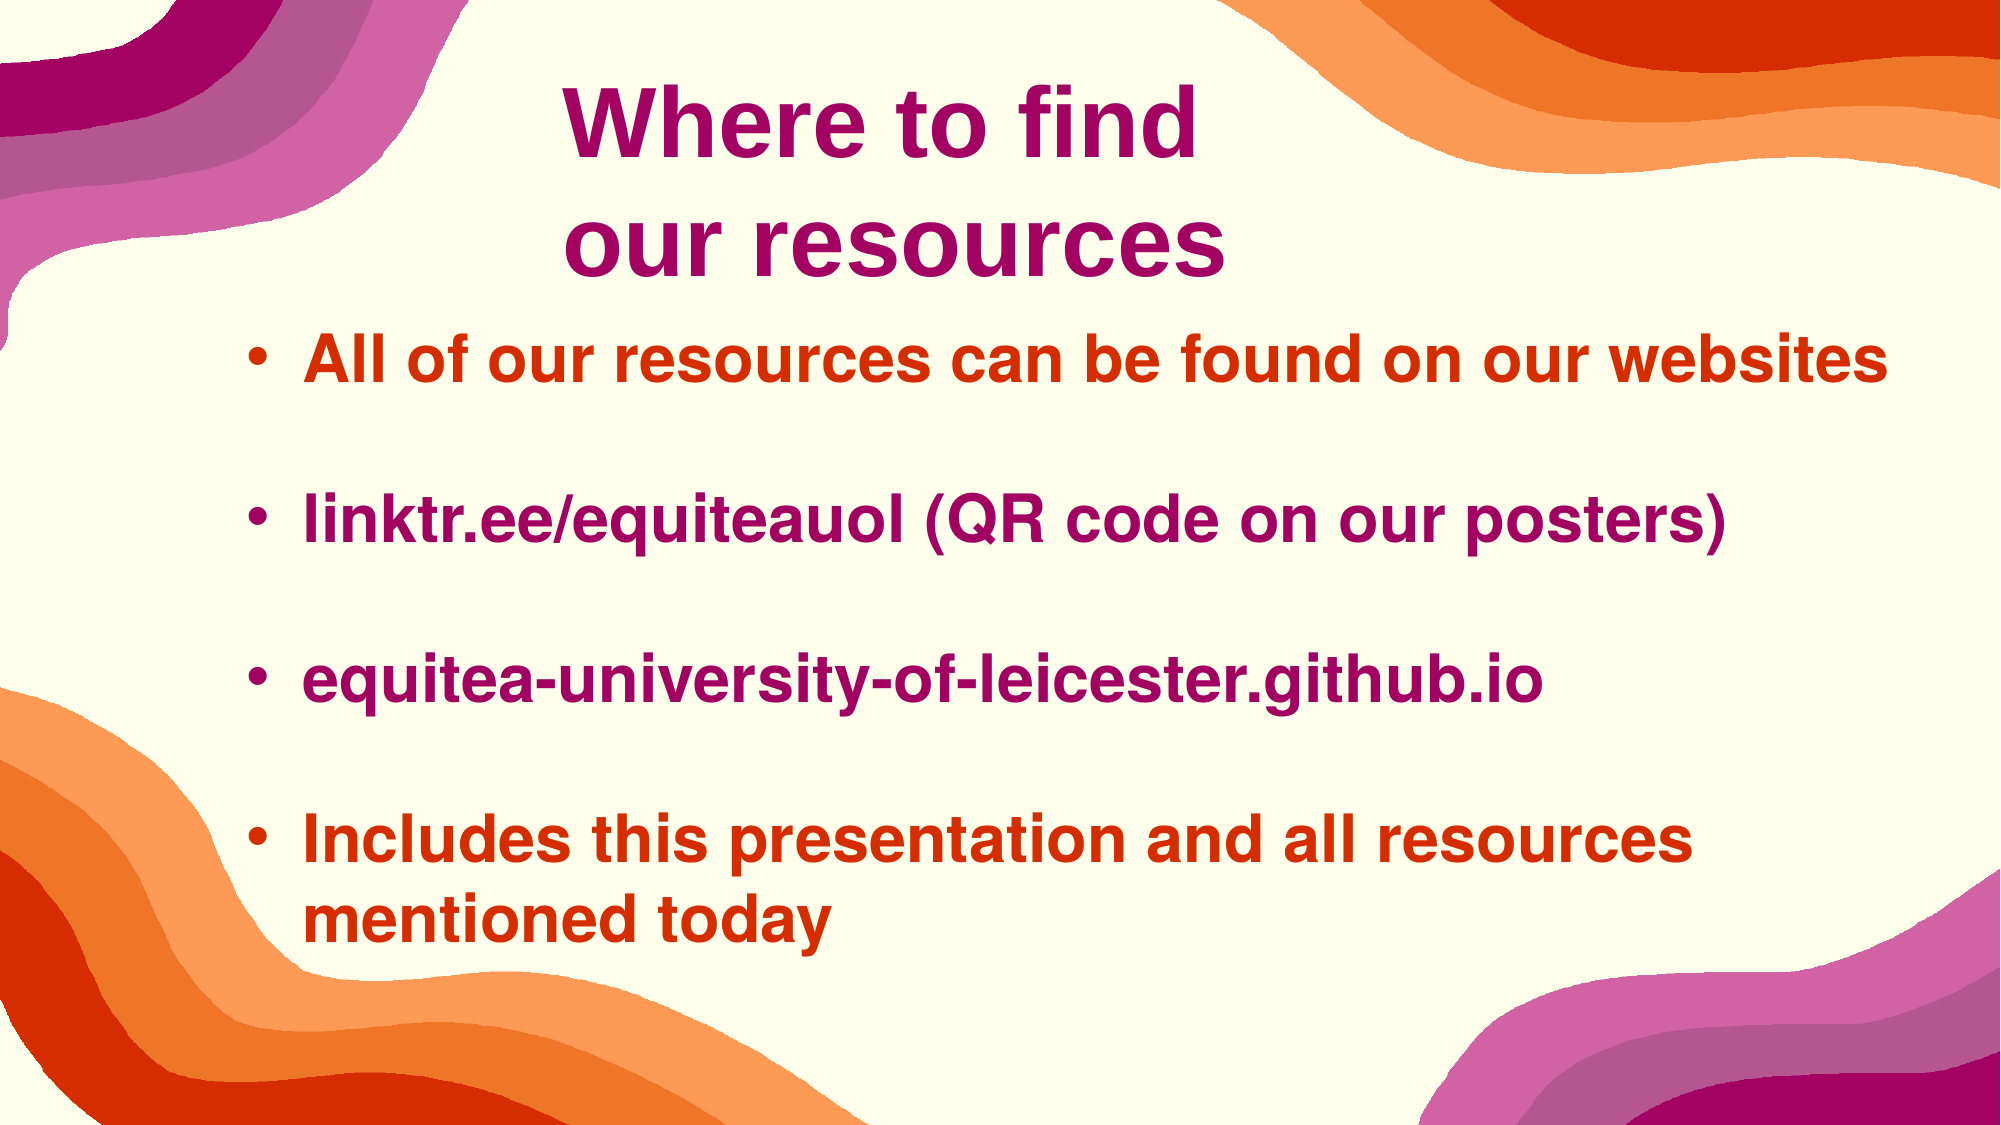

Where to find
our resources
All of our resources can be found on our websites

linktr.ee/equiteauol (QR code on our posters)

equitea-university-of-leicester.github.io

Includes this presentation and all resources mentioned today